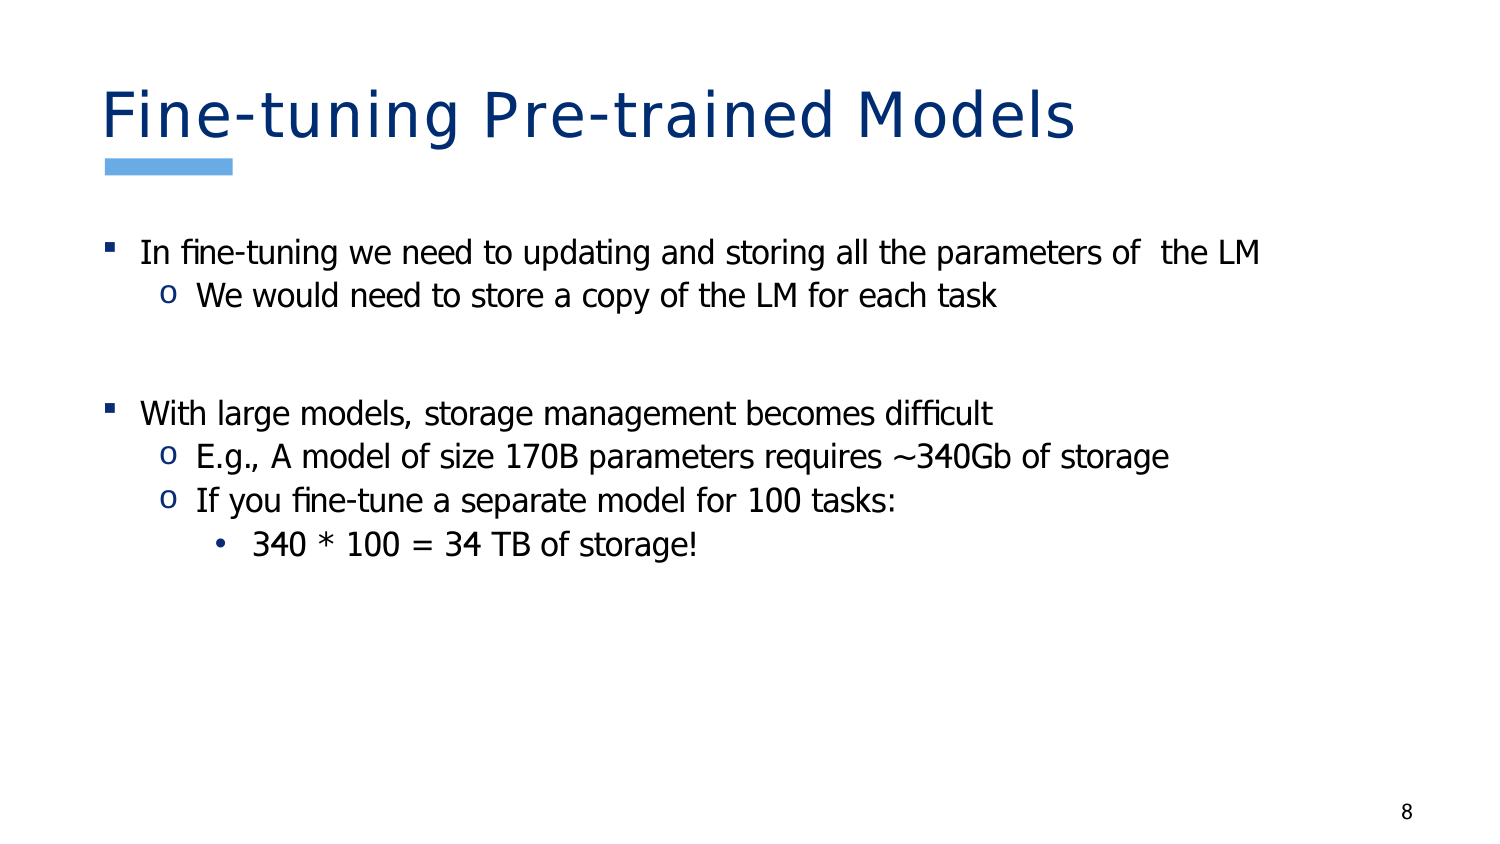

# Fine-tuning Pre-trained Models
In fine-tuning we need to updating and storing all the parameters of  the LM
We would need to store a copy of the LM for each task

With large models, storage management becomes difficult
E.g., A model of size 170B parameters requires ~340Gb of storage
If you fine-tune a separate model for 100 tasks:
340 * 100 = 34 TB of storage!